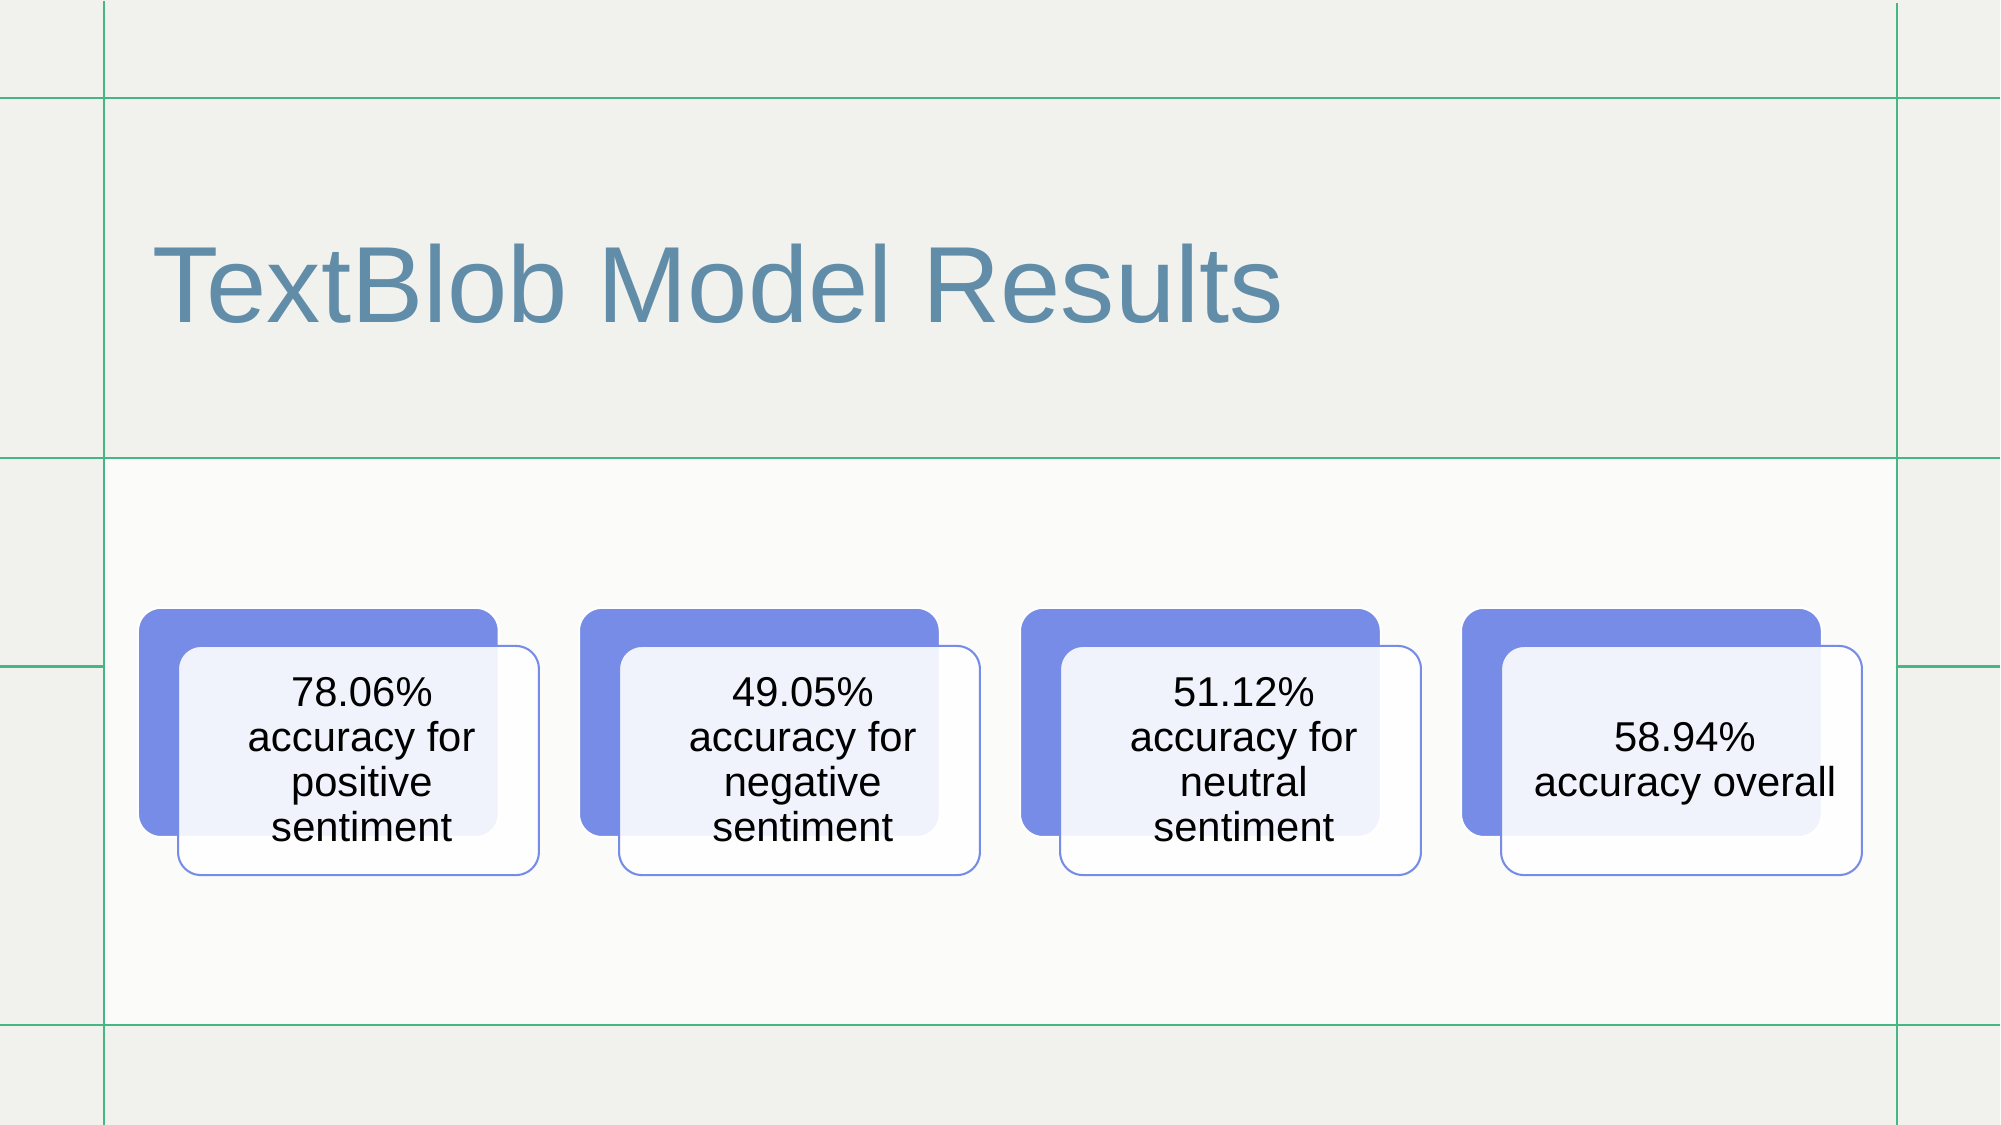

# TextBlob Model Results

78.06% accuracy for positive sentiment
49.05% accuracy for negative sentiment
51.12% accuracy for neutral sentiment
58.94% accuracy overall